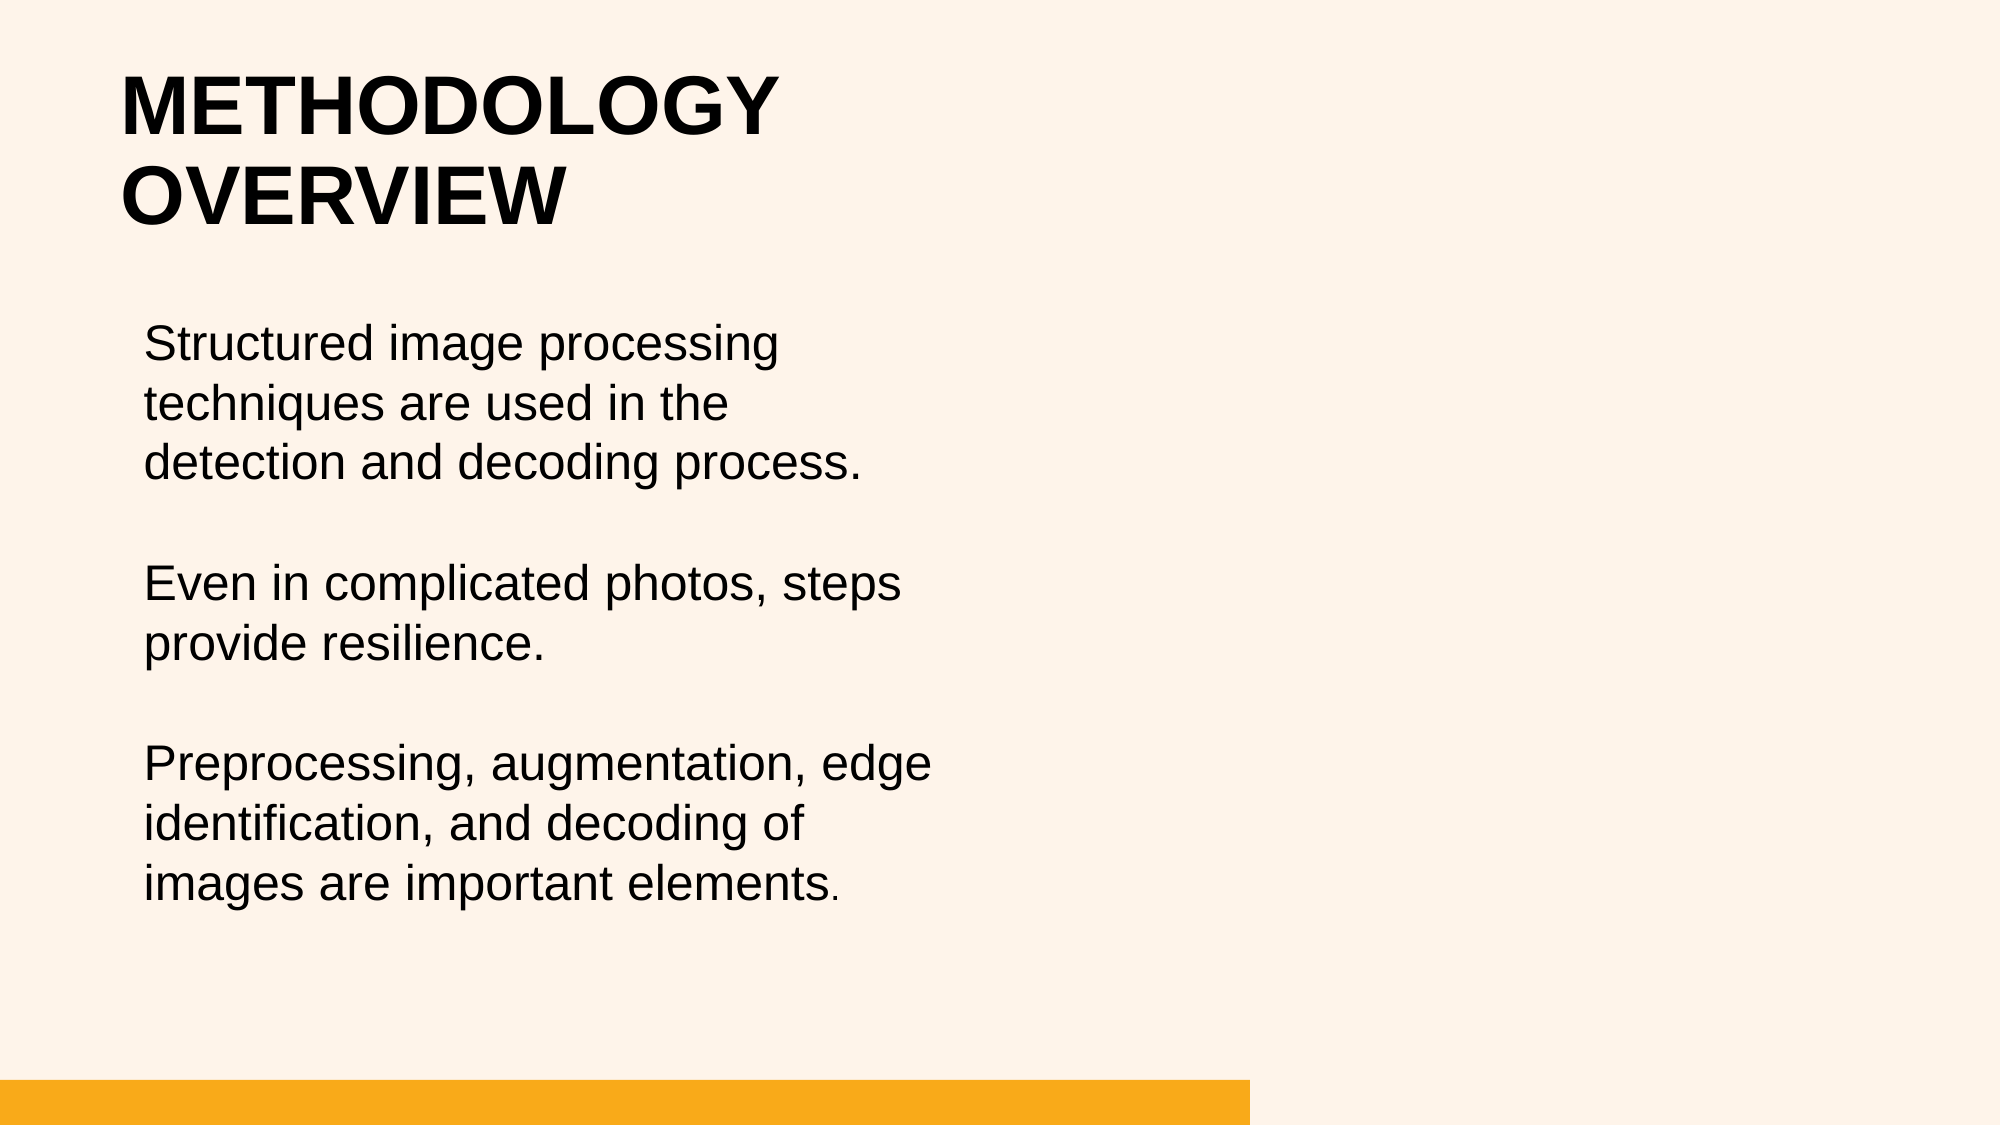

# Methodology Overview
Structured image processing techniques are used in the detection and decoding process.

Even in complicated photos, steps provide resilience.

Preprocessing, augmentation, edge identification, and decoding of images are important elements.